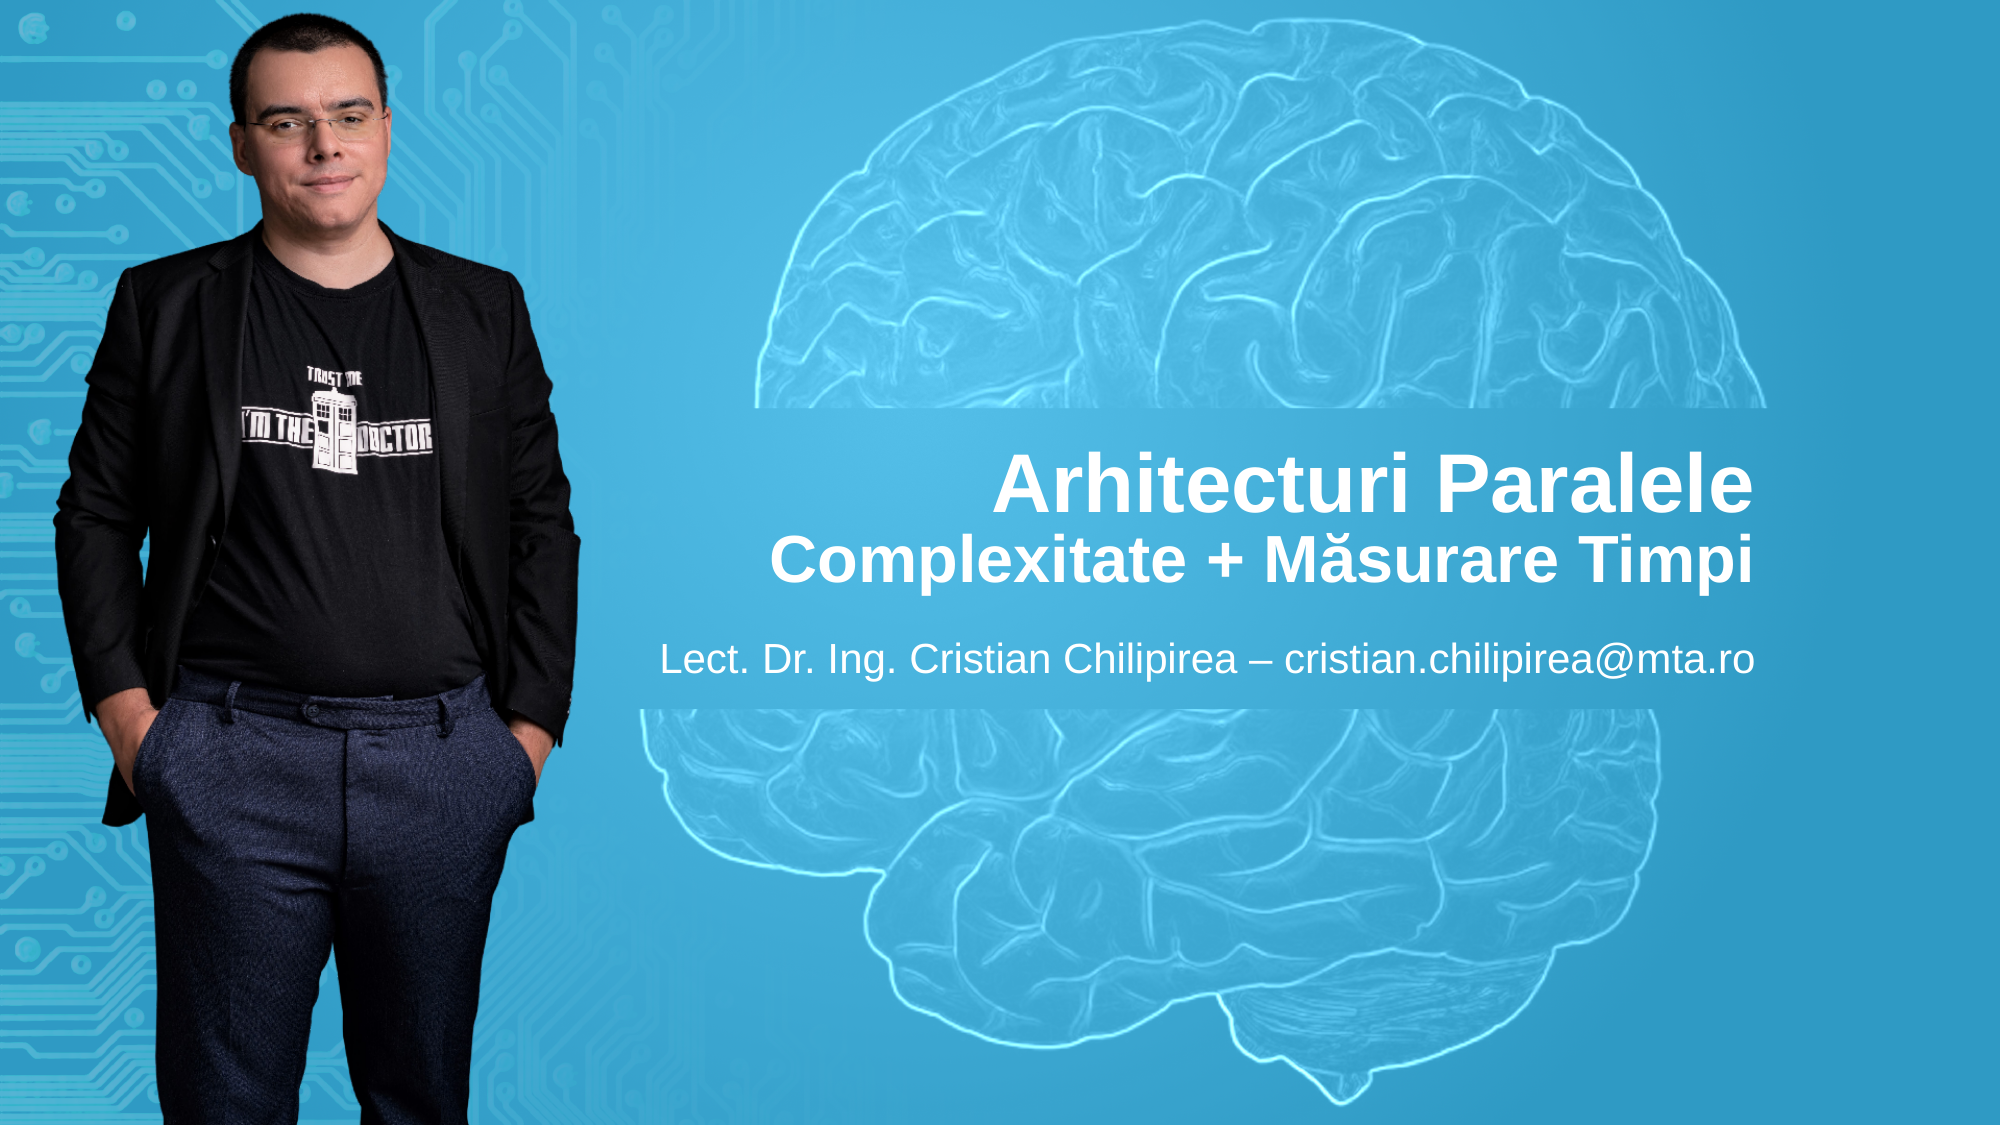

# Arhitecturi Paralele Complexitate + Măsurare Timpi
Lect. Dr. Ing. Cristian Chilipirea – cristian.chilipirea@mta.ro